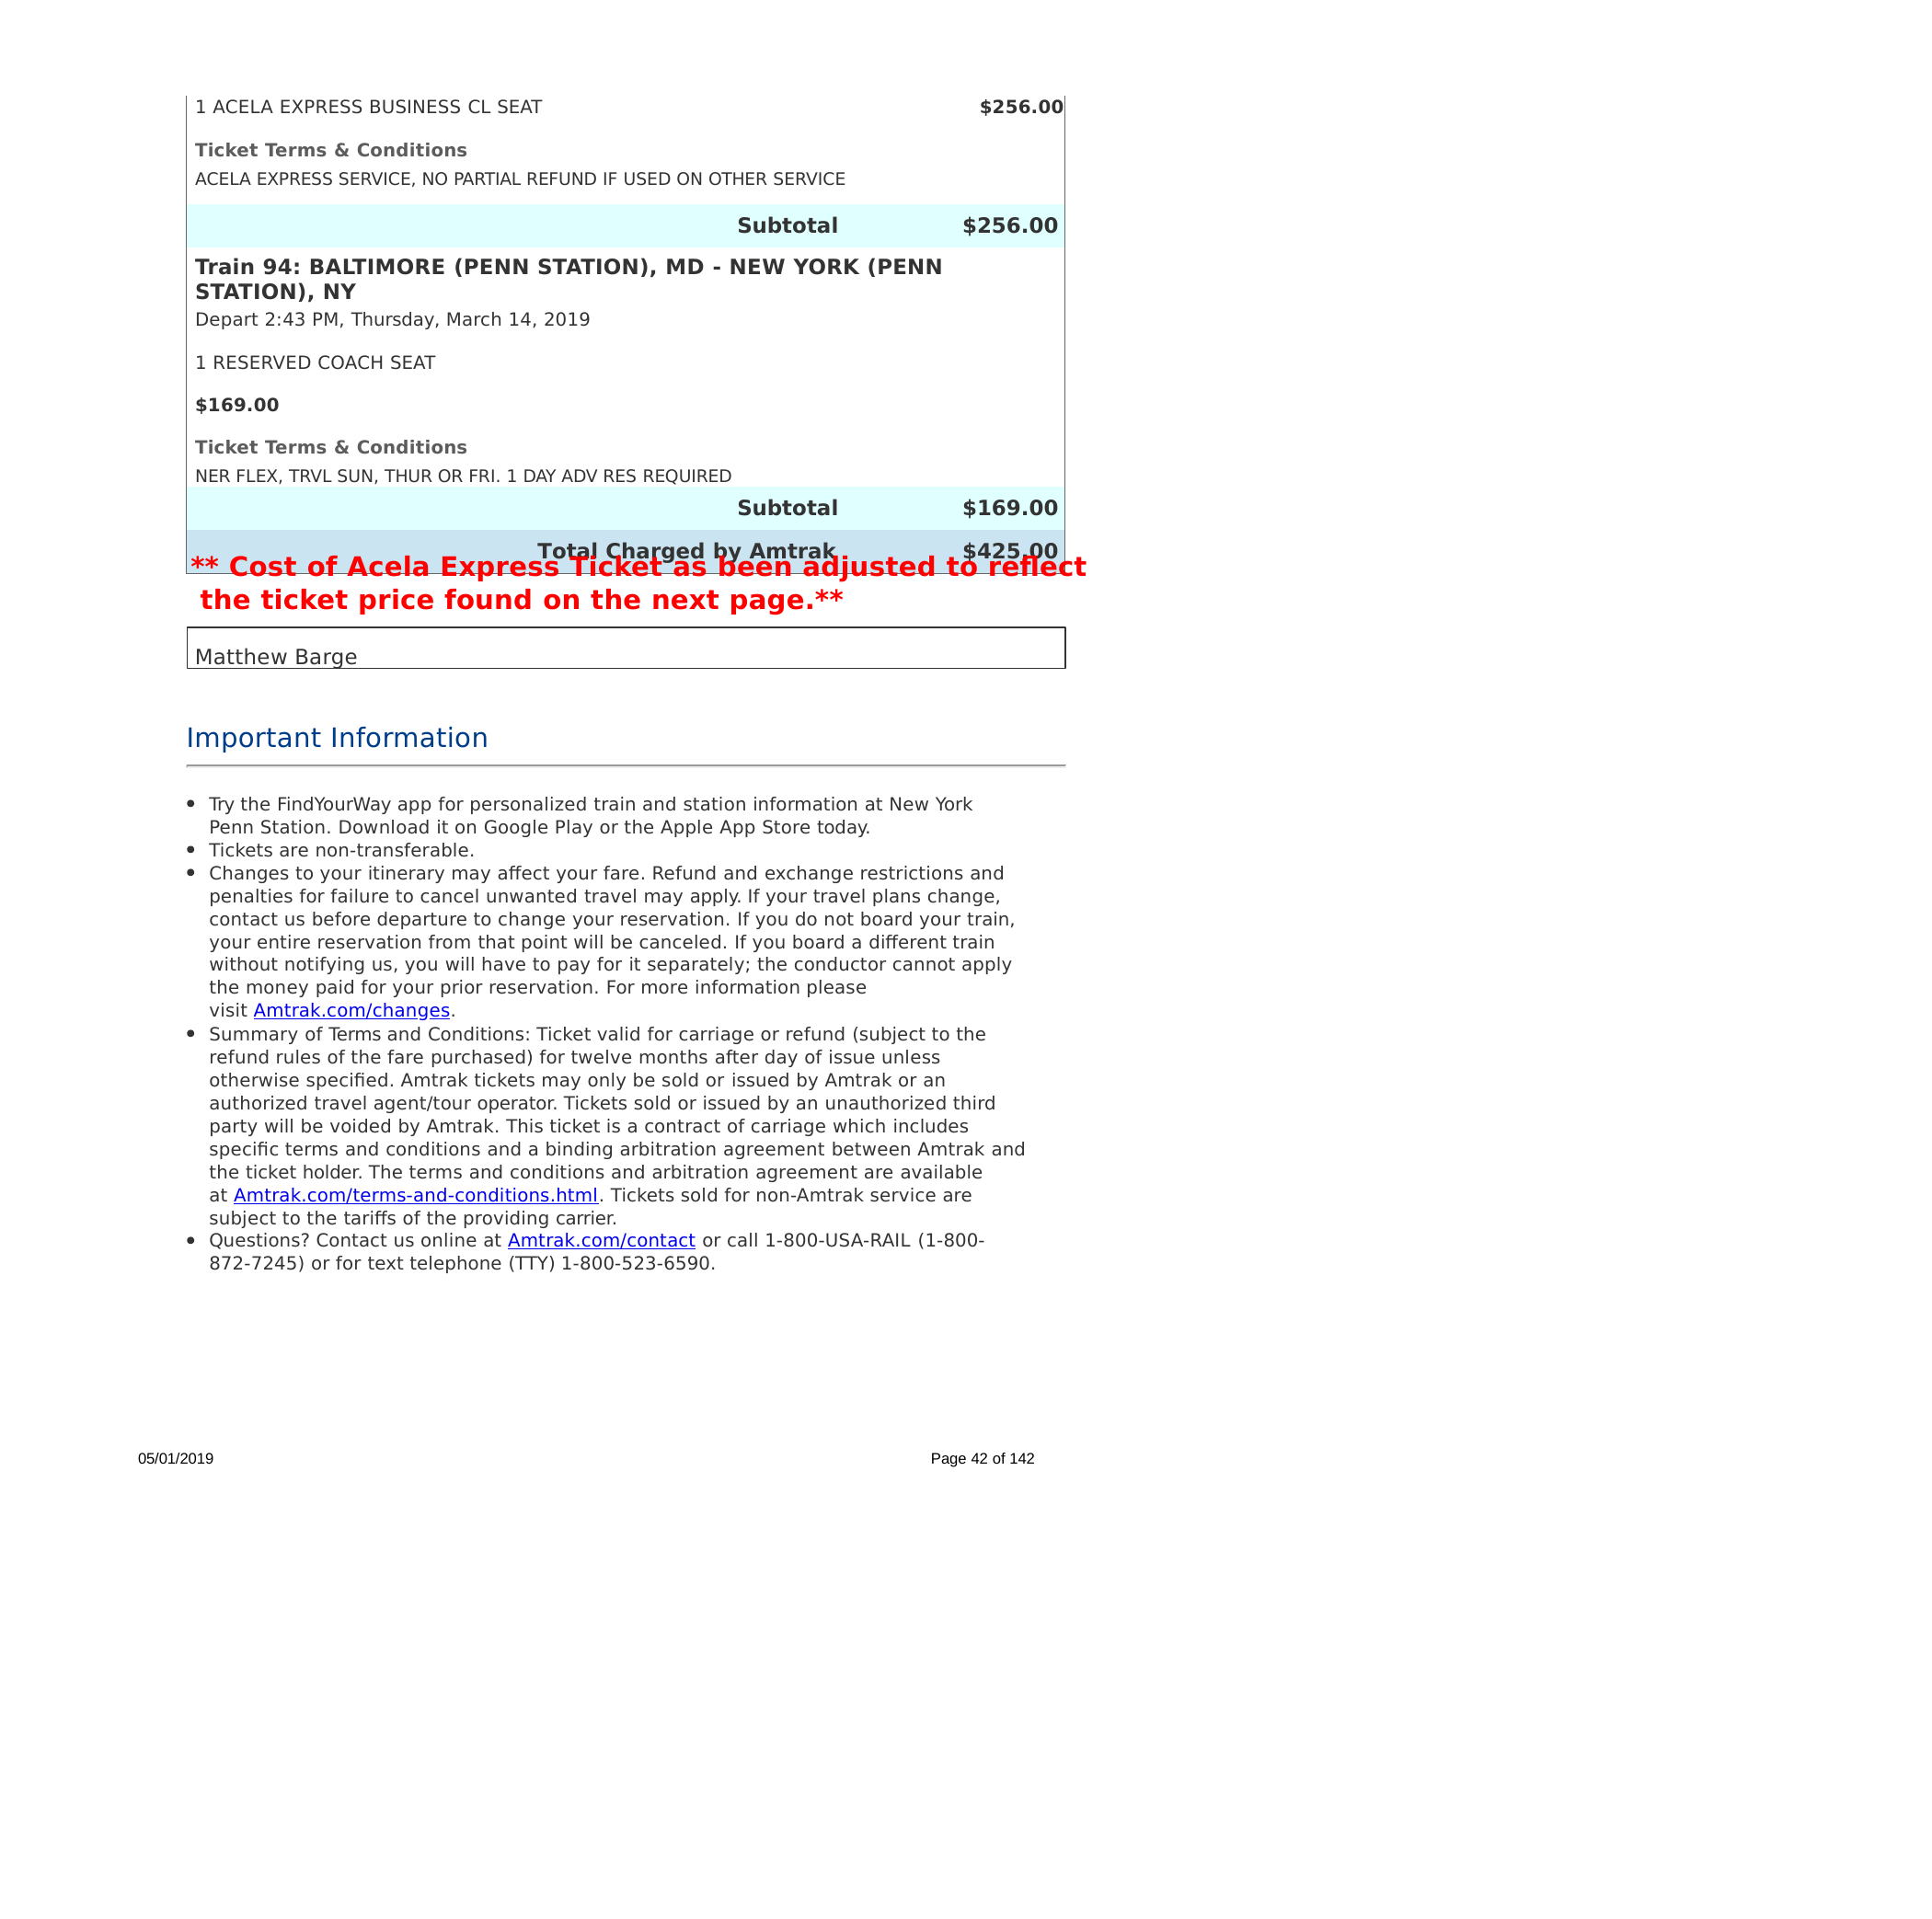

| 1 ACELA EXPRESS BUSINESS CL SEAT $256.00 Ticket Terms & Conditions ACELA EXPRESS SERVICE, NO PARTIAL REFUND IF USED ON OTHER SERVICE |
| --- |
| Subtotal $256.00 |
| Train 94: BALTIMORE (PENN STATION), MD - NEW YORK (PENN STATION), NY Depart 2:43 PM, Thursday, March 14, 2019 1 RESERVED COACH SEAT $169.00 Ticket Terms & Conditions NER FLEX, TRVL SUN, THUR OR FRI. 1 DAY ADV RES REQUIRED |
| Subtotal $169.00 |
| Total Charged by Amtrak $425.00 |
** Cost of Acela Express Ticket as been adjusted to reflect  the ticket price found on the next page.**
Matthew Barge
Important Information

Try the FindYourWay app for personalized train and station information at New York  Penn Station. Download it on Google Play or the Apple App Store today.
Tickets are non-transferable.
Changes to your itinerary may affect your fare. Refund and exchange restrictions and  penalties for failure to cancel unwanted travel may apply. If your travel plans change,  contact us before departure to change your reservation. If you do not board your train,  your entire reservation from that point will be canceled. If you board a different train  without notifying us, you will have to pay for it separately; the conductor cannot apply  the money paid for your prior reservation. For more information please
visit Amtrak.com/changes.
Summary of Terms and Conditions: Ticket valid for carriage or refund (subject to the  refund rules of the fare purchased) for twelve months after day of issue unless  otherwise specified. Amtrak tickets may only be sold or issued by Amtrak or an  authorized travel agent/tour operator. Tickets sold or issued by an unauthorized third  party will be voided by Amtrak. This ticket is a contract of carriage which includes  specific terms and conditions and a binding arbitration agreement between Amtrak and  the ticket holder. The terms and conditions and arbitration agreement are available
at Amtrak.com/terms-and-conditions.html. Tickets sold for non-Amtrak service are  subject to the tariffs of the providing carrier.
Questions? Contact us online at Amtrak.com/contact or call 1-800-USA-RAIL (1-800-
872-7245) or for text telephone (TTY) 1-800-523-6590.

05/01/2019
Page 42 of 142